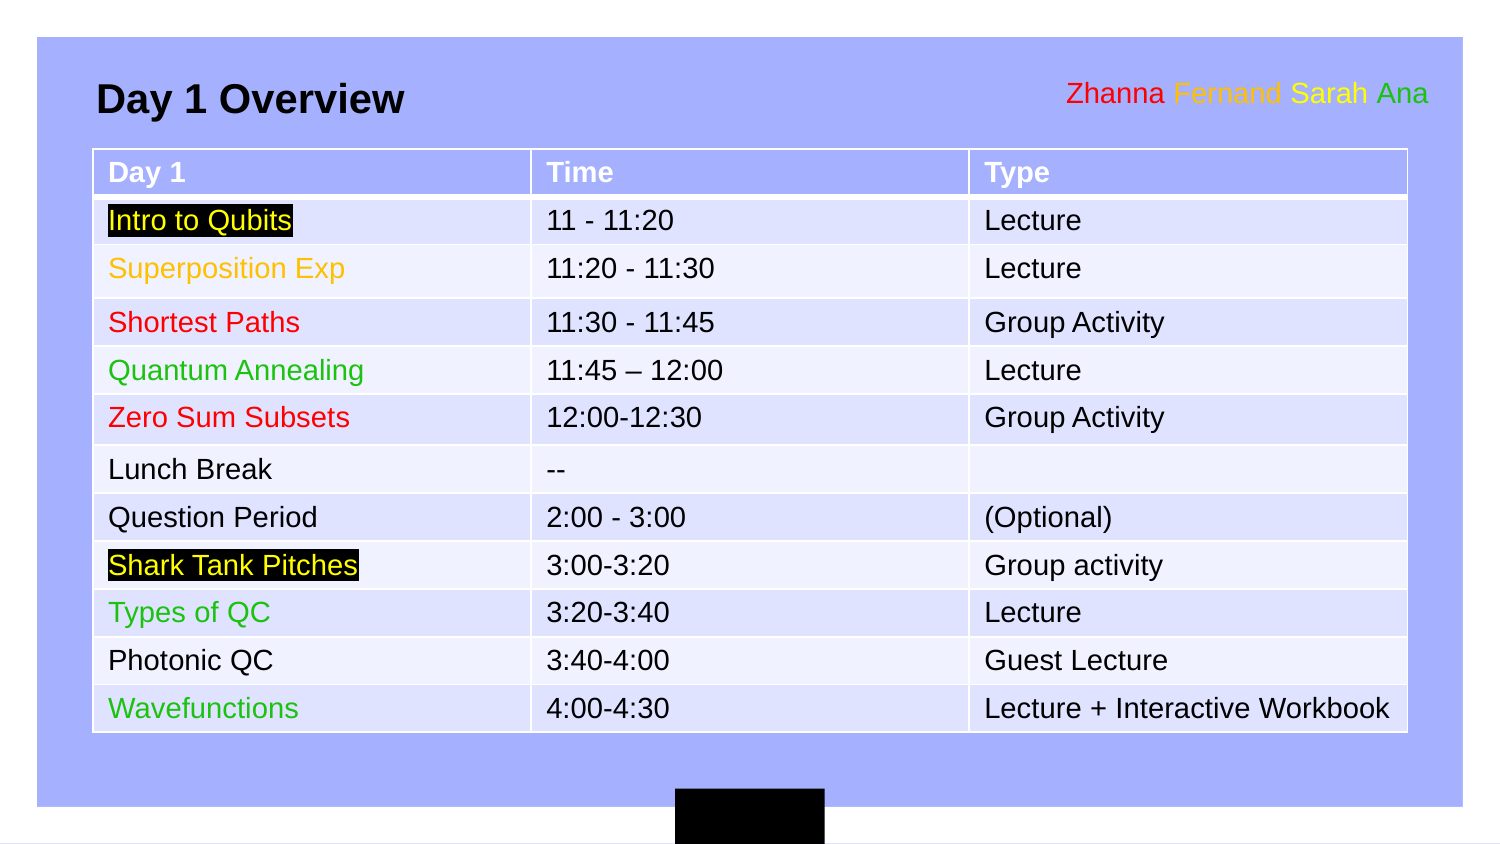

Day 1 Overview
Zhanna Fernand Sarah Ana
| Day 1 | Time | Type |
| --- | --- | --- |
| Intro to Qubits | 11 - 11:20 | Lecture |
| Superposition Exp | 11:20 - 11:30 | Lecture |
| Shortest Paths | 11:30 - 11:45 | Group Activity |
| Quantum Annealing | 11:45 – 12:00 | Lecture |
| Zero Sum Subsets | 12:00-12:30 | Group Activity |
| Lunch Break | -- |  |
| Question Period | 2:00 - 3:00 | (Optional) |
| Shark Tank Pitches | 3:00-3:20 | Group activity |
| Types of QC | 3:20-3:40 | Lecture |
| Photonic QC | 3:40-4:00 | Guest Lecture |
| Wavefunctions | 4:00-4:30 | Lecture + Interactive Workbook |